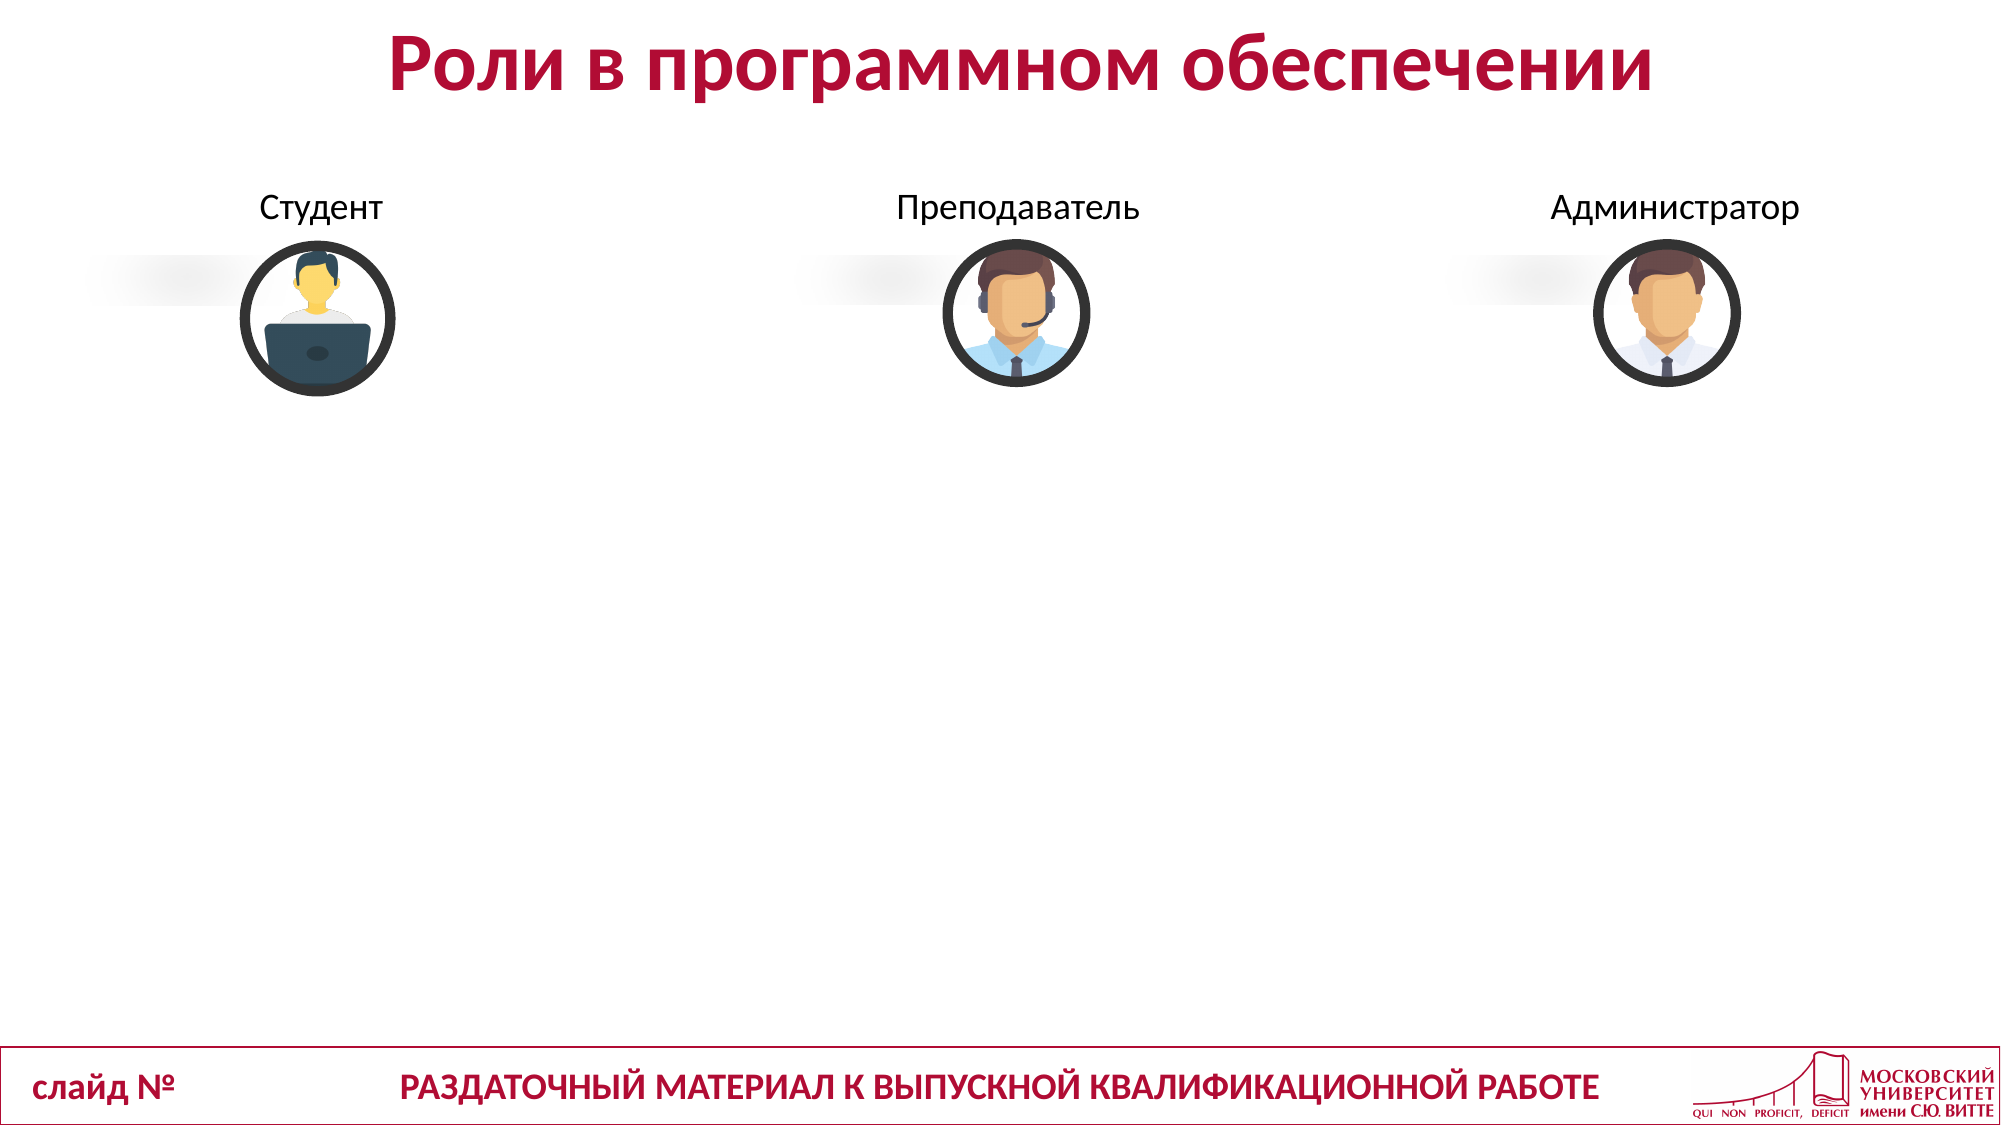

Роли в программном обеспечении
Студент

Преподаватель

Администратор